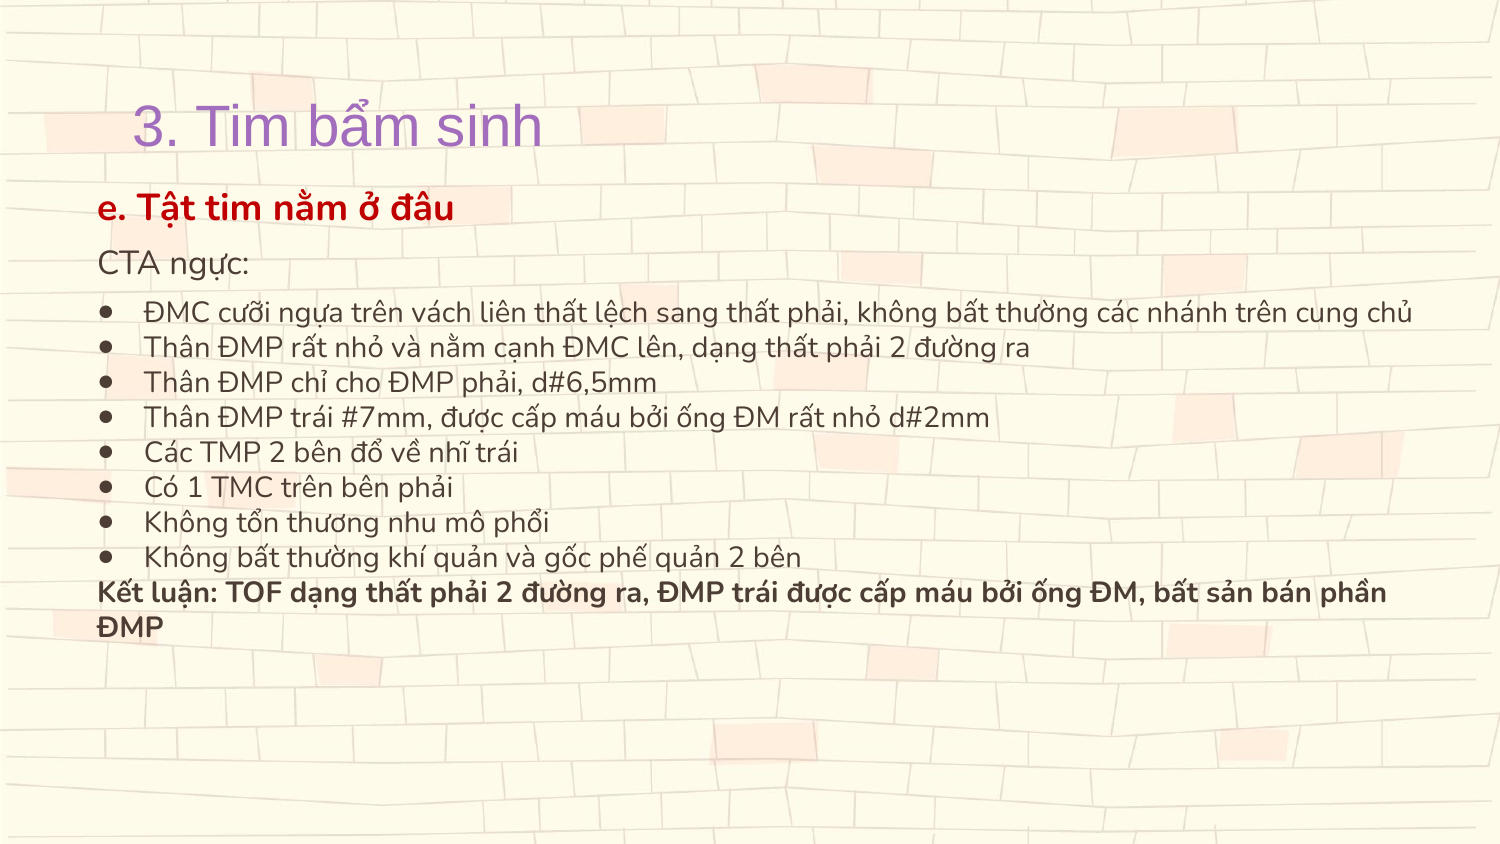

# 3. Tim bẩm sinh
e. Tật tim nằm ở đâu
CTA ngực:
ĐMC cưỡi ngựa trên vách liên thất lệch sang thất phải, không bất thường các nhánh trên cung chủ
Thân ĐMP rất nhỏ và nằm cạnh ĐMC lên, dạng thất phải 2 đường ra
Thân ĐMP chỉ cho ĐMP phải, d#6,5mm
Thân ĐMP trái #7mm, được cấp máu bởi ống ĐM rất nhỏ d#2mm
Các TMP 2 bên đổ về nhĩ trái
Có 1 TMC trên bên phải
Không tổn thương nhu mô phổi
Không bất thường khí quản và gốc phế quản 2 bên
Kết luận: TOF dạng thất phải 2 đường ra, ĐMP trái được cấp máu bởi ống ĐM, bất sản bán phần ĐMP